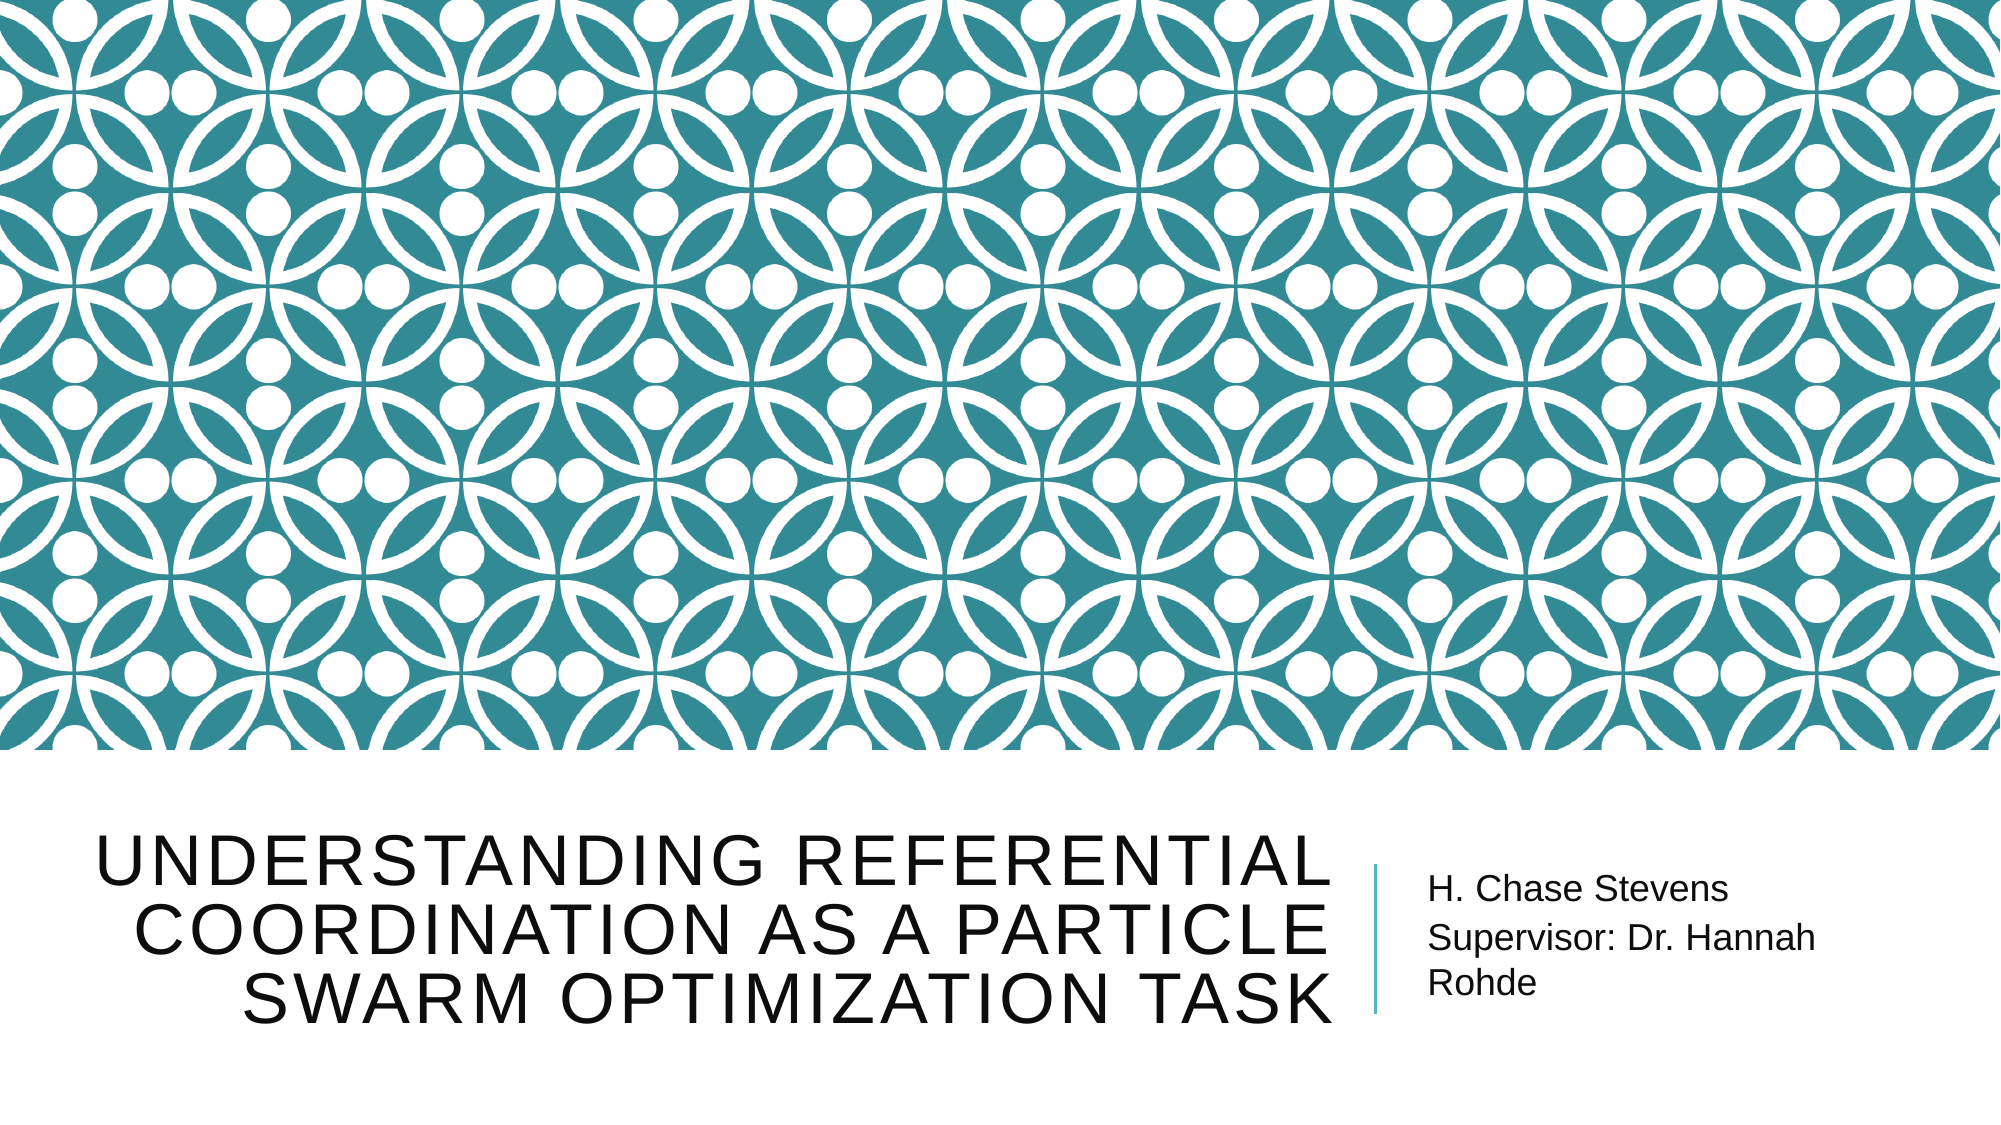

# Understanding Referential Coordination as a Particle Swarm Optimization Task
H. Chase Stevens
Supervisor: Dr. Hannah Rohde